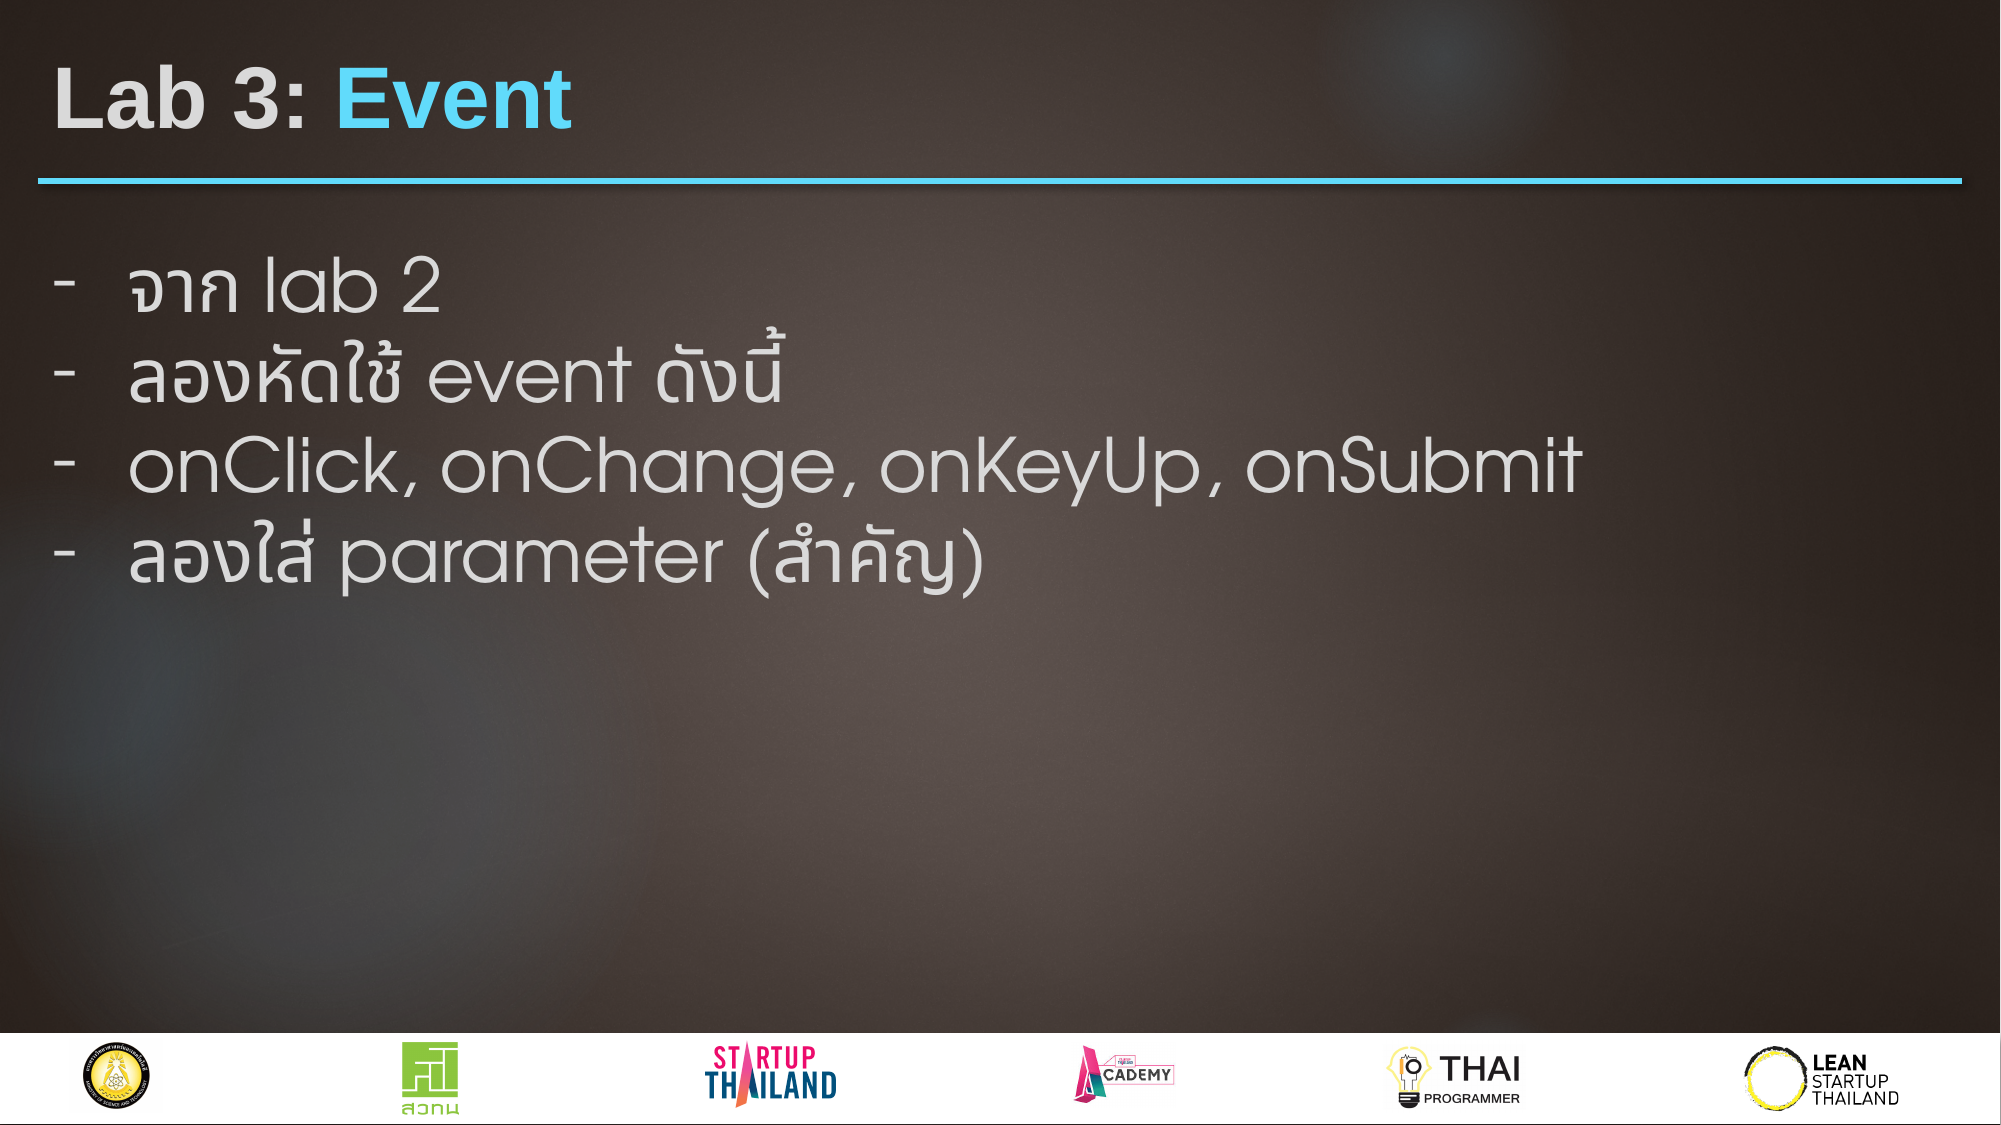

# Lab 3: Event
จาก lab 2
ลองหัดใช้ event ดังนี้
onClick, onChange, onKeyUp, onSubmit
ลองใส่ parameter (สำคัญ)